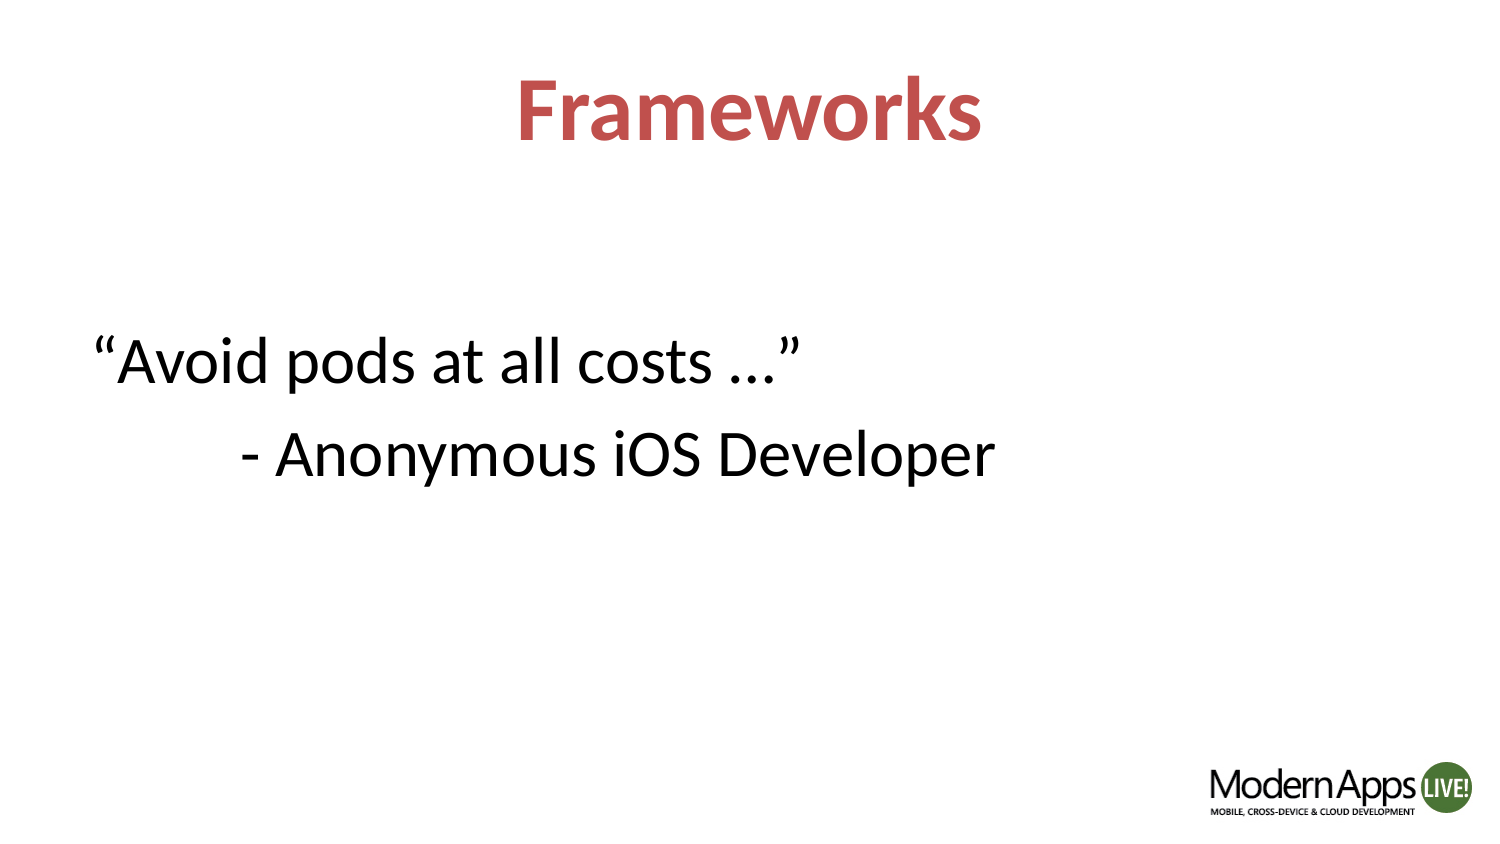

# Frameworks
“Avoid pods at all costs …”
	- Anonymous iOS Developer